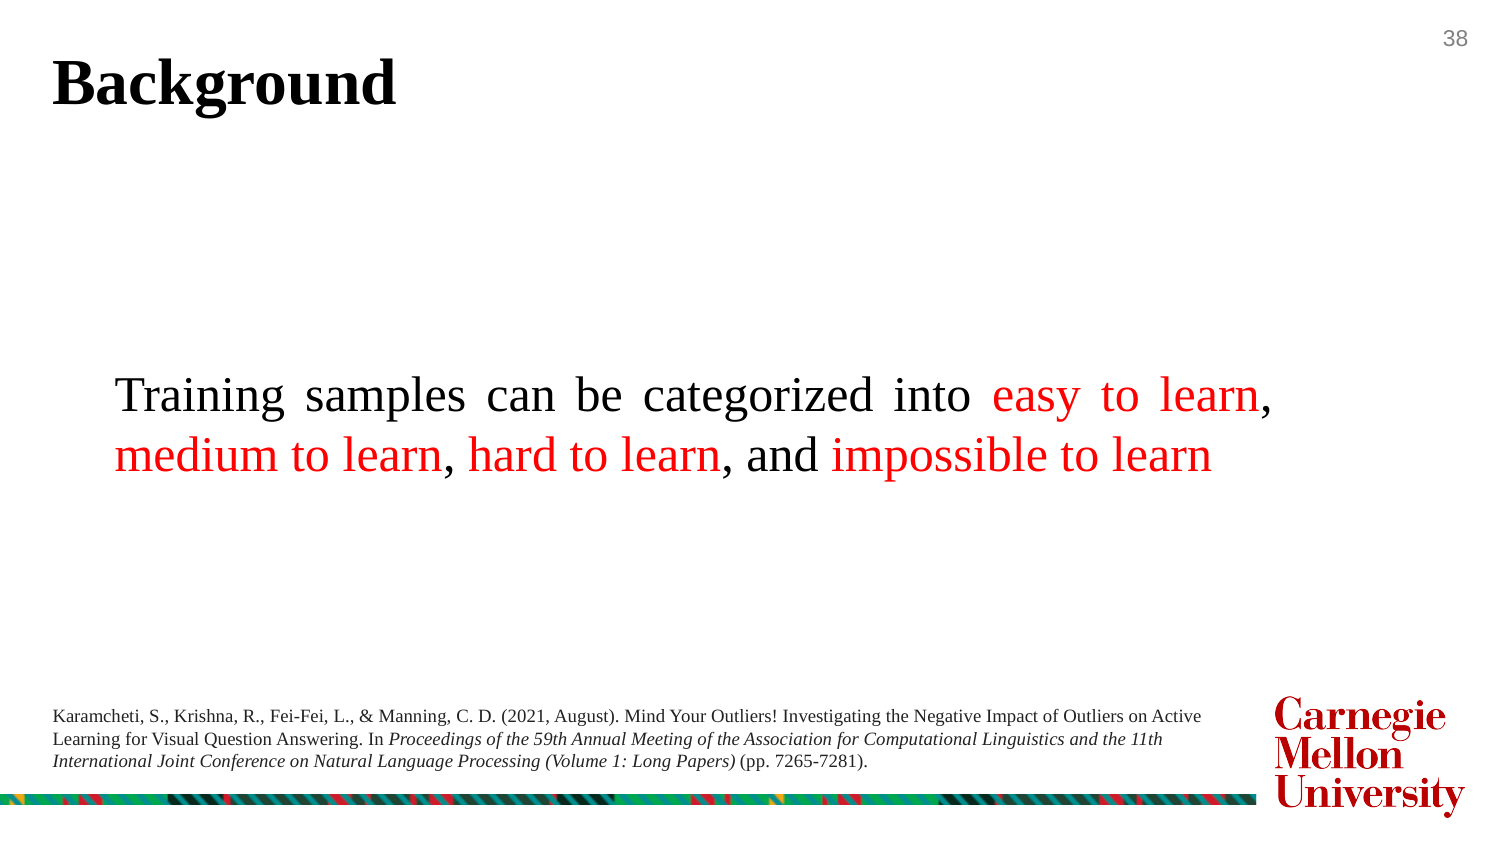

Background
Training samples can be categorized into easy to learn, medium to learn, hard to learn, and impossible to learn
Karamcheti, S., Krishna, R., Fei-Fei, L., & Manning, C. D. (2021, August). Mind Your Outliers! Investigating the Negative Impact of Outliers on Active Learning for Visual Question Answering. In Proceedings of the 59th Annual Meeting of the Association for Computational Linguistics and the 11th International Joint Conference on Natural Language Processing (Volume 1: Long Papers) (pp. 7265-7281).